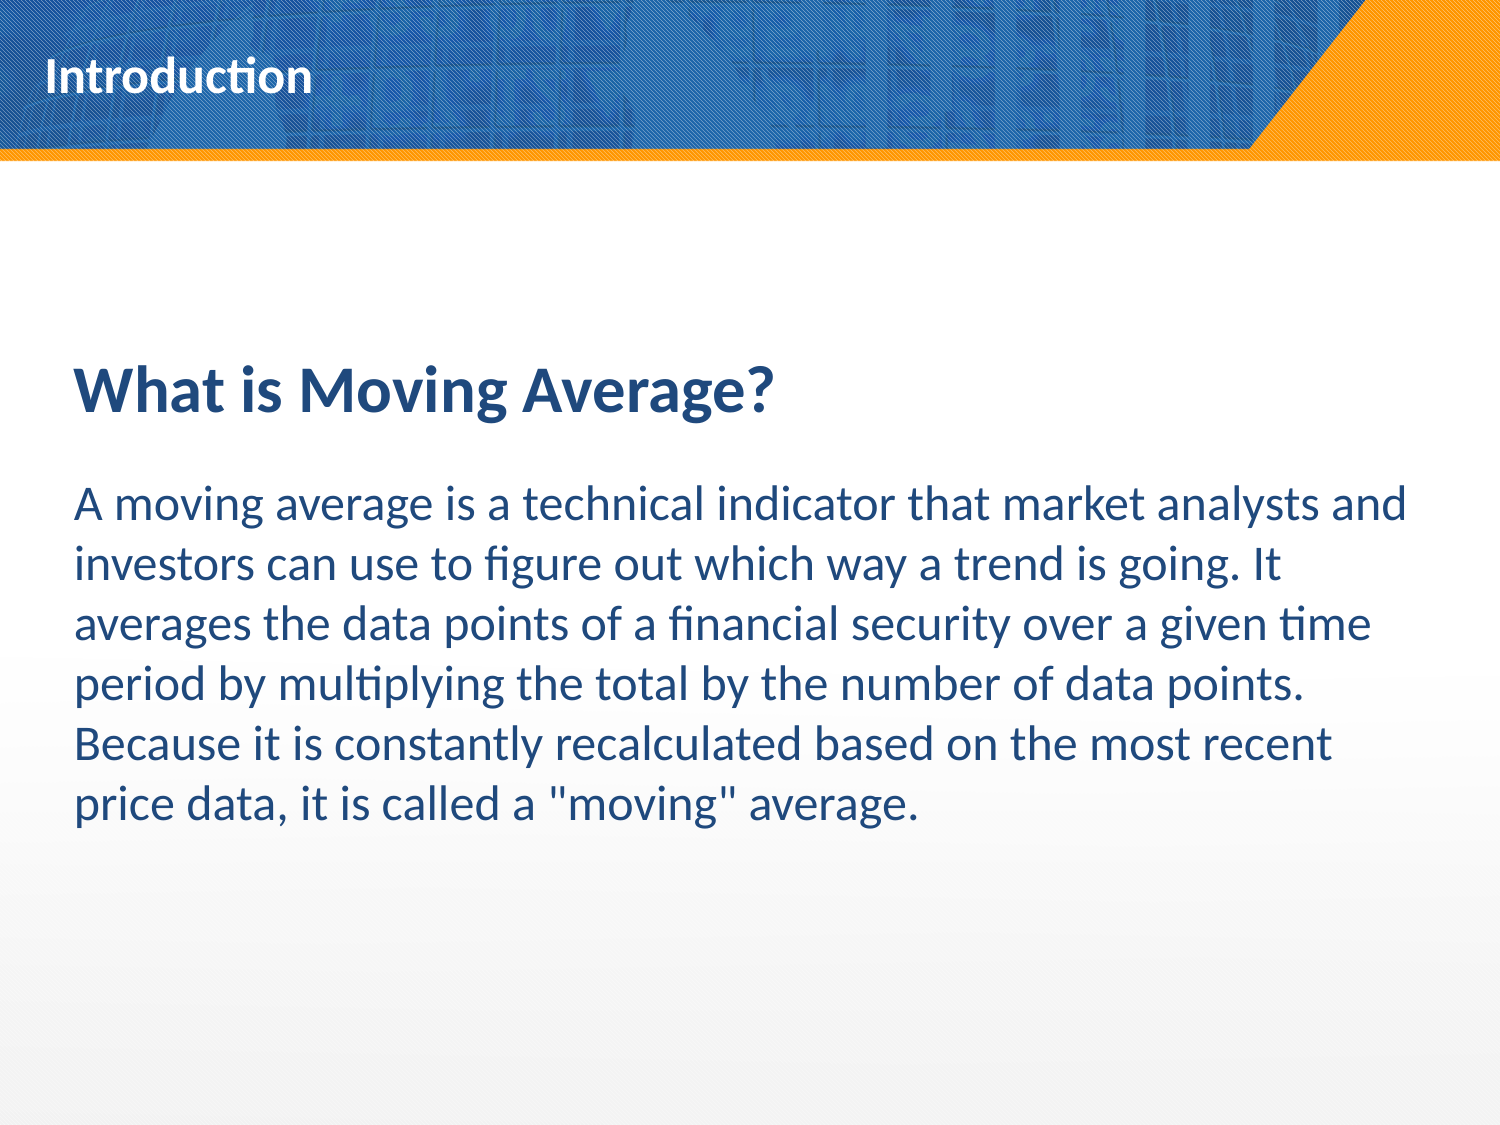

# Introduction
What is Moving Average?

A moving average is a technical indicator that market analysts and investors can use to figure out which way a trend is going. It averages the data points of a financial security over a given time period by multiplying the total by the number of data points. Because it is constantly recalculated based on the most recent price data, it is called a "moving" average.